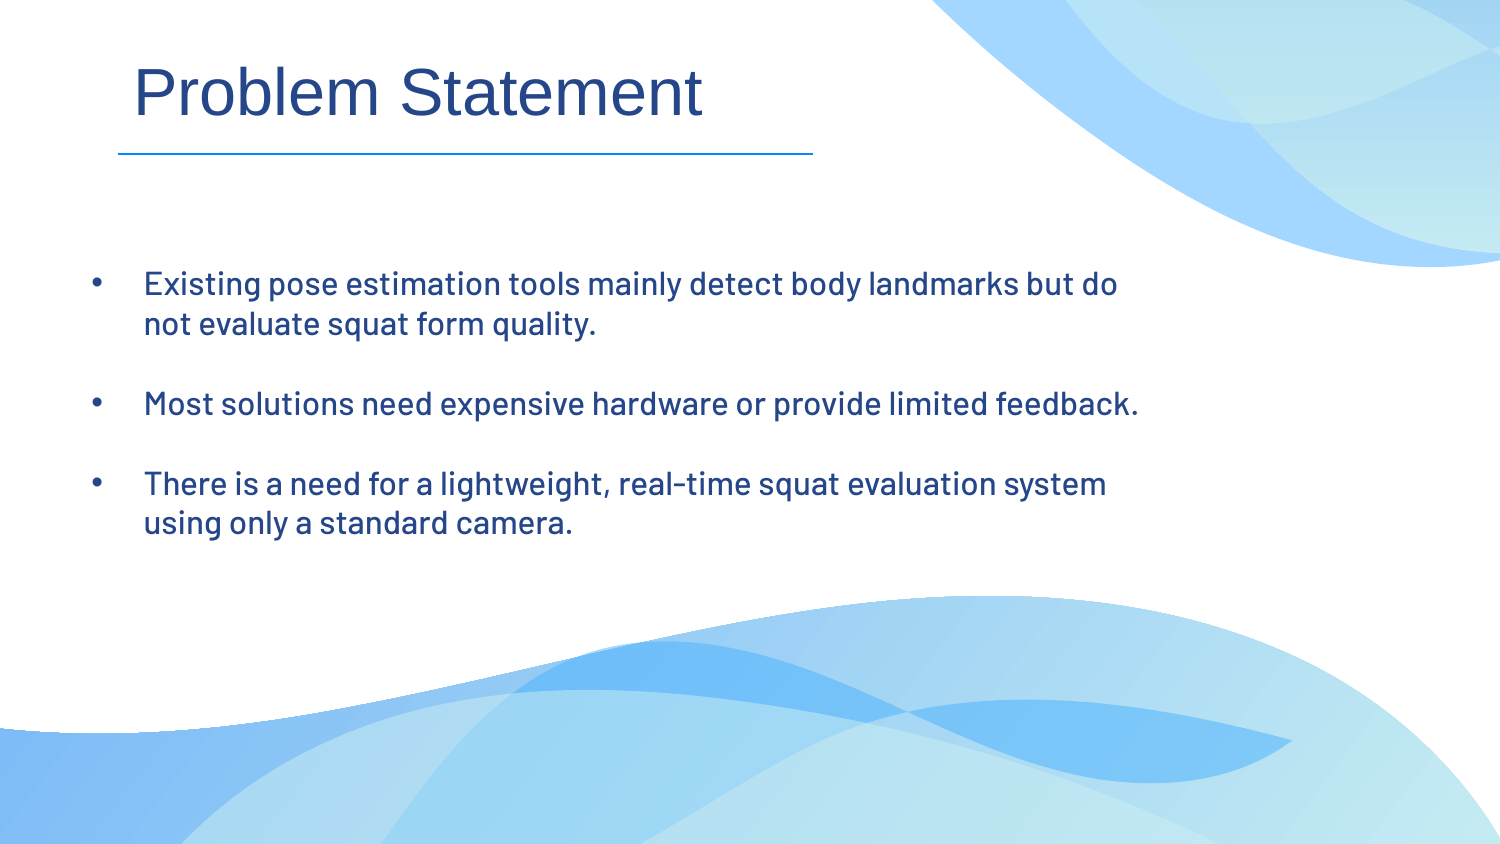

# Problem Statement
Existing pose estimation tools mainly detect body landmarks but do not evaluate squat form quality.

Most solutions need expensive hardware or provide limited feedback.

There is a need for a lightweight, real-time squat evaluation system using only a standard camera.